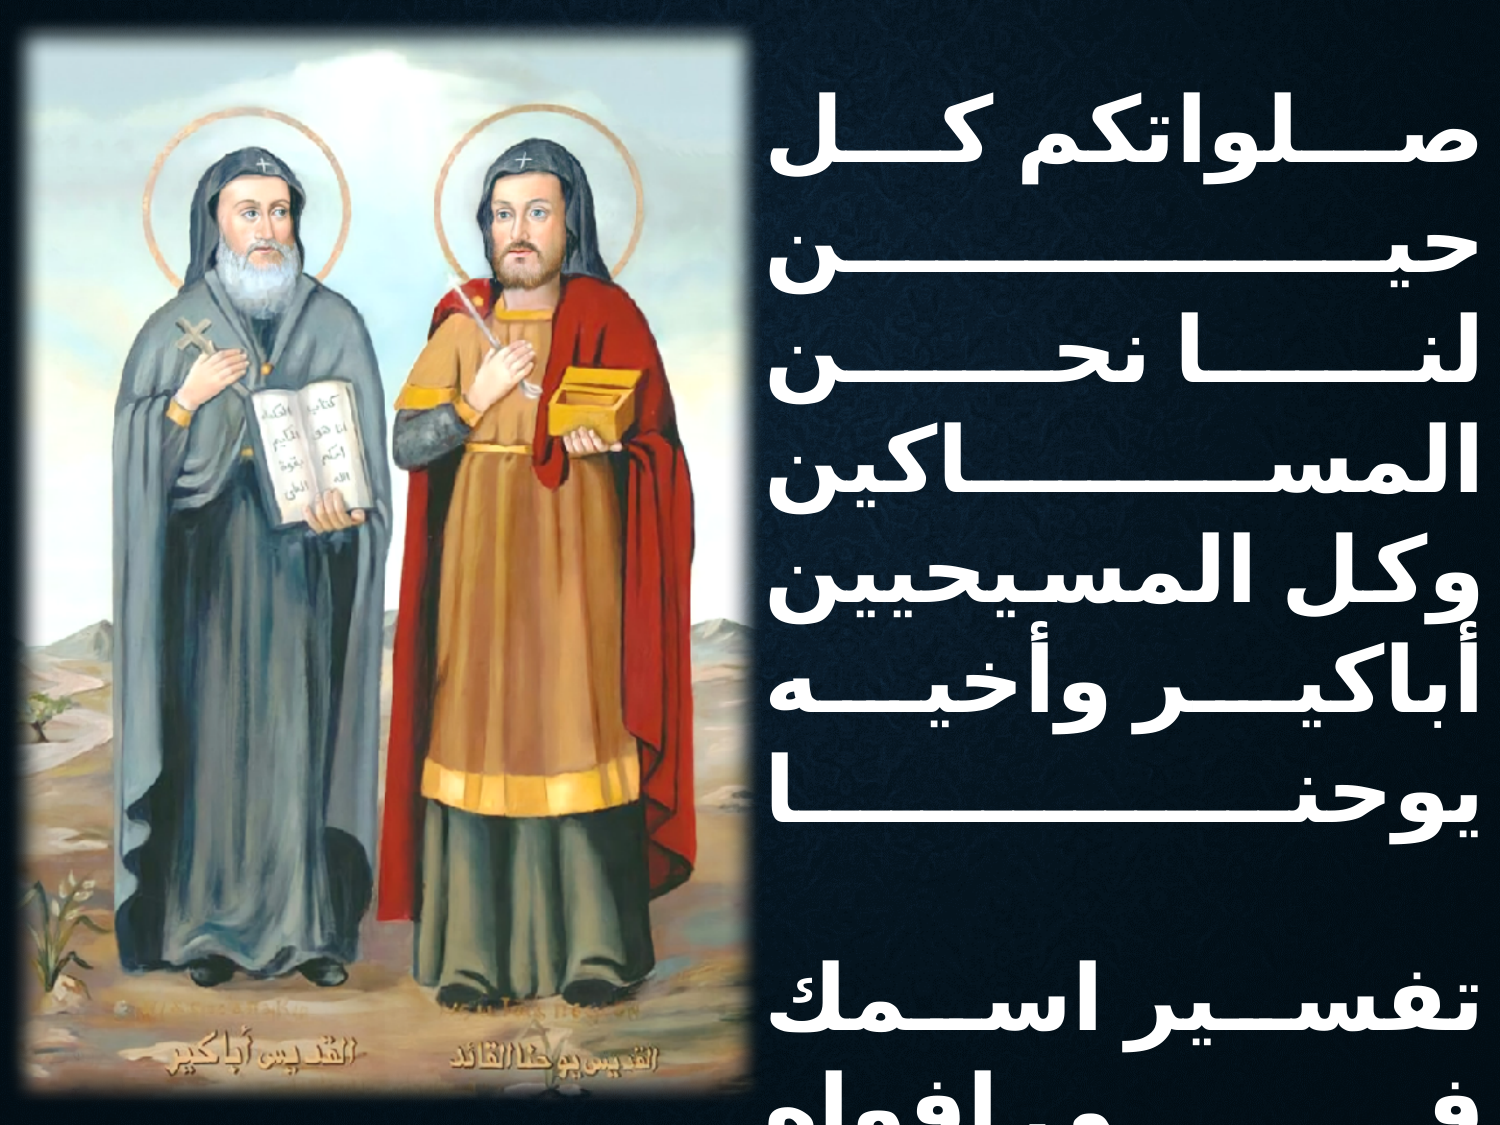

صلواتكم كل حين
لنا نحن المساكين
وكل المسيحيين
أباكير وأخيه يوحنا
تفسير اسمك فى افواه
كل المؤمنين
الكل يقولون يا إله
أباكير ويوحنا أعنا أجمعين